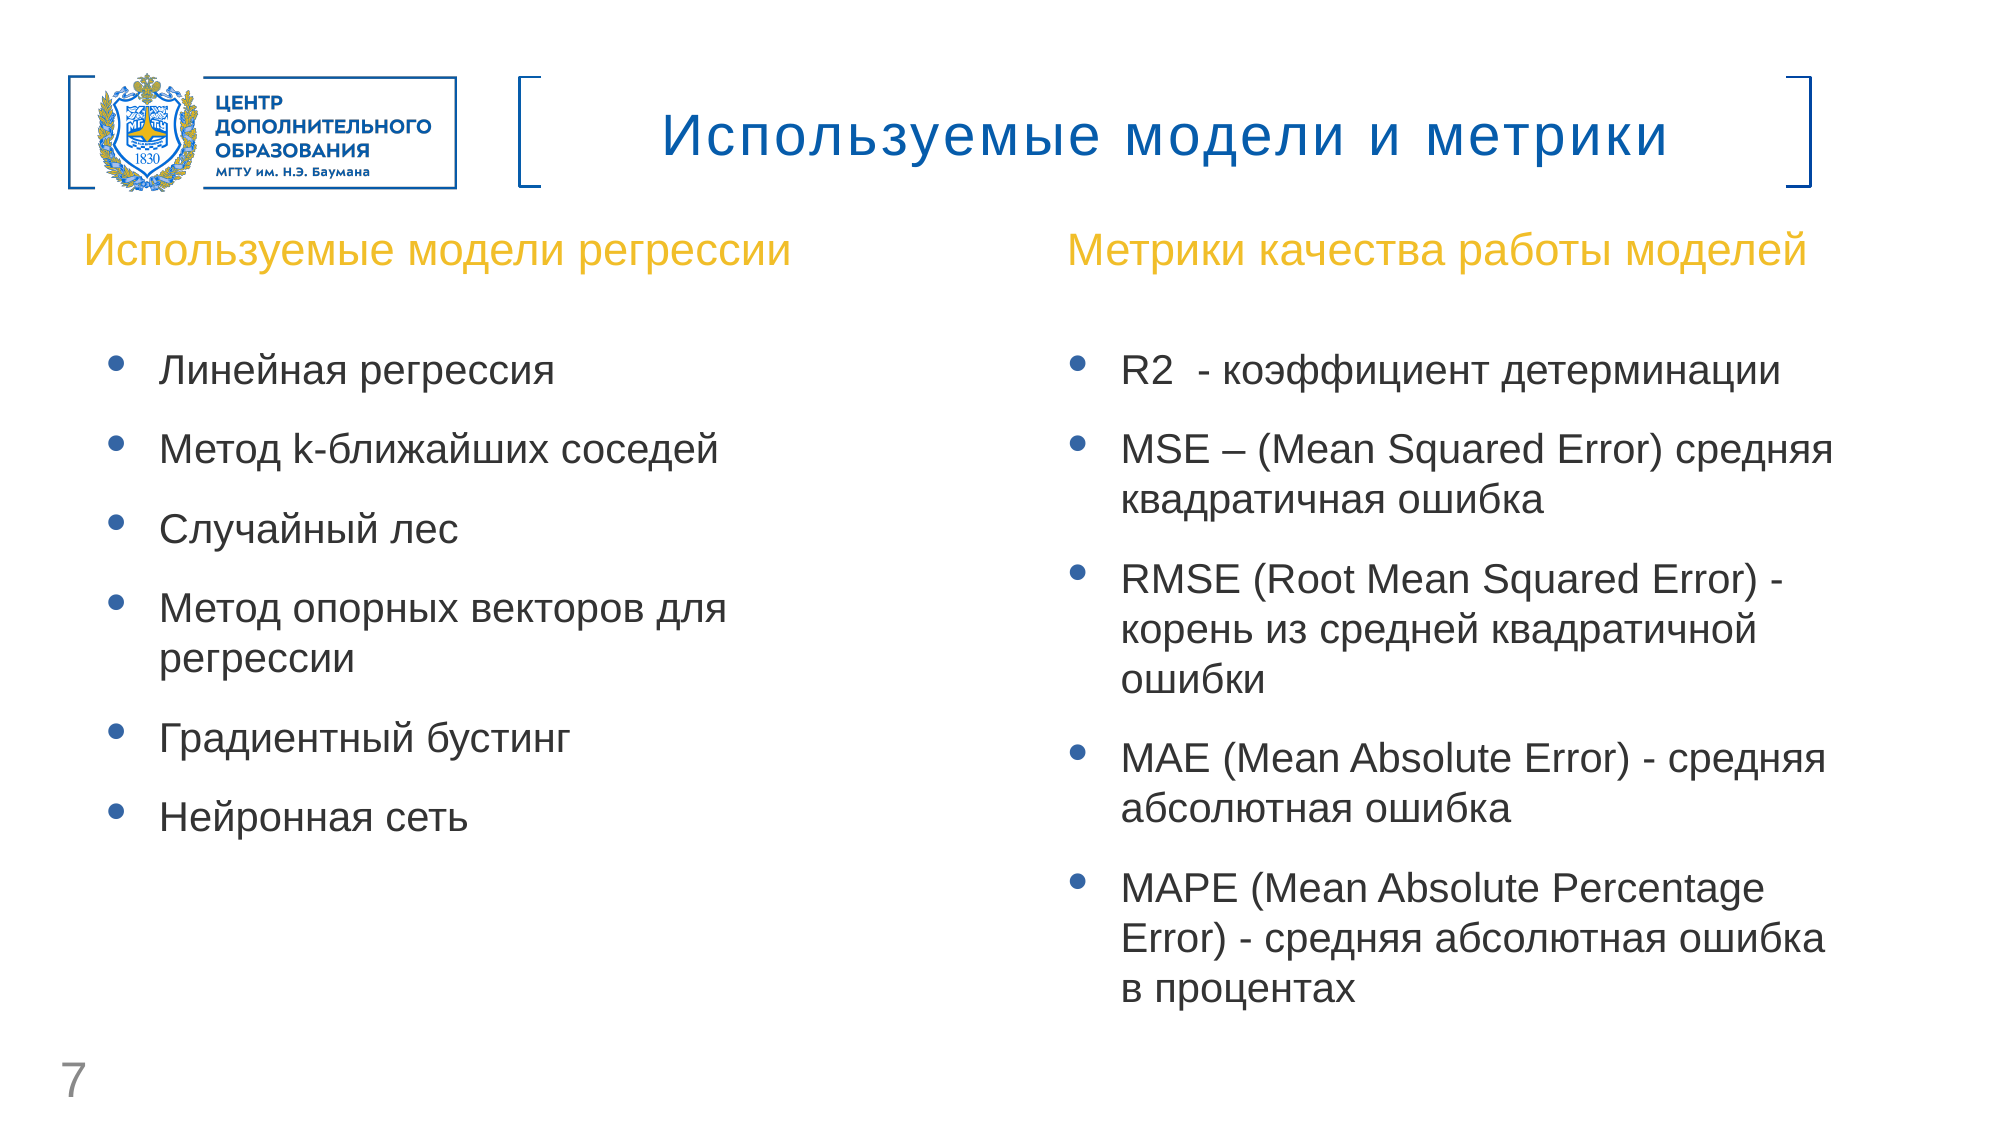

Используемые модели и метрики

Используемые модели регрессии
Метрики качества работы моделей
Линейная регрессия
Метод k-ближайших соседей
Случайный лес
Метод опорных векторов для регрессии
Градиентный бустинг
Нейронная сеть

R2  - коэффициент детерминации
MSE – (Mean Squared Error) средняя квадратичная ошибка
RMSE (Root Mean Squared Error) - корень из средней квадратичной ошибки
MAE (Mean Absolute Error) - средняя абсолютная ошибка
MAPE (Mean Absolute Percentage Error) - средняя абсолютная ошибка в процентах
7